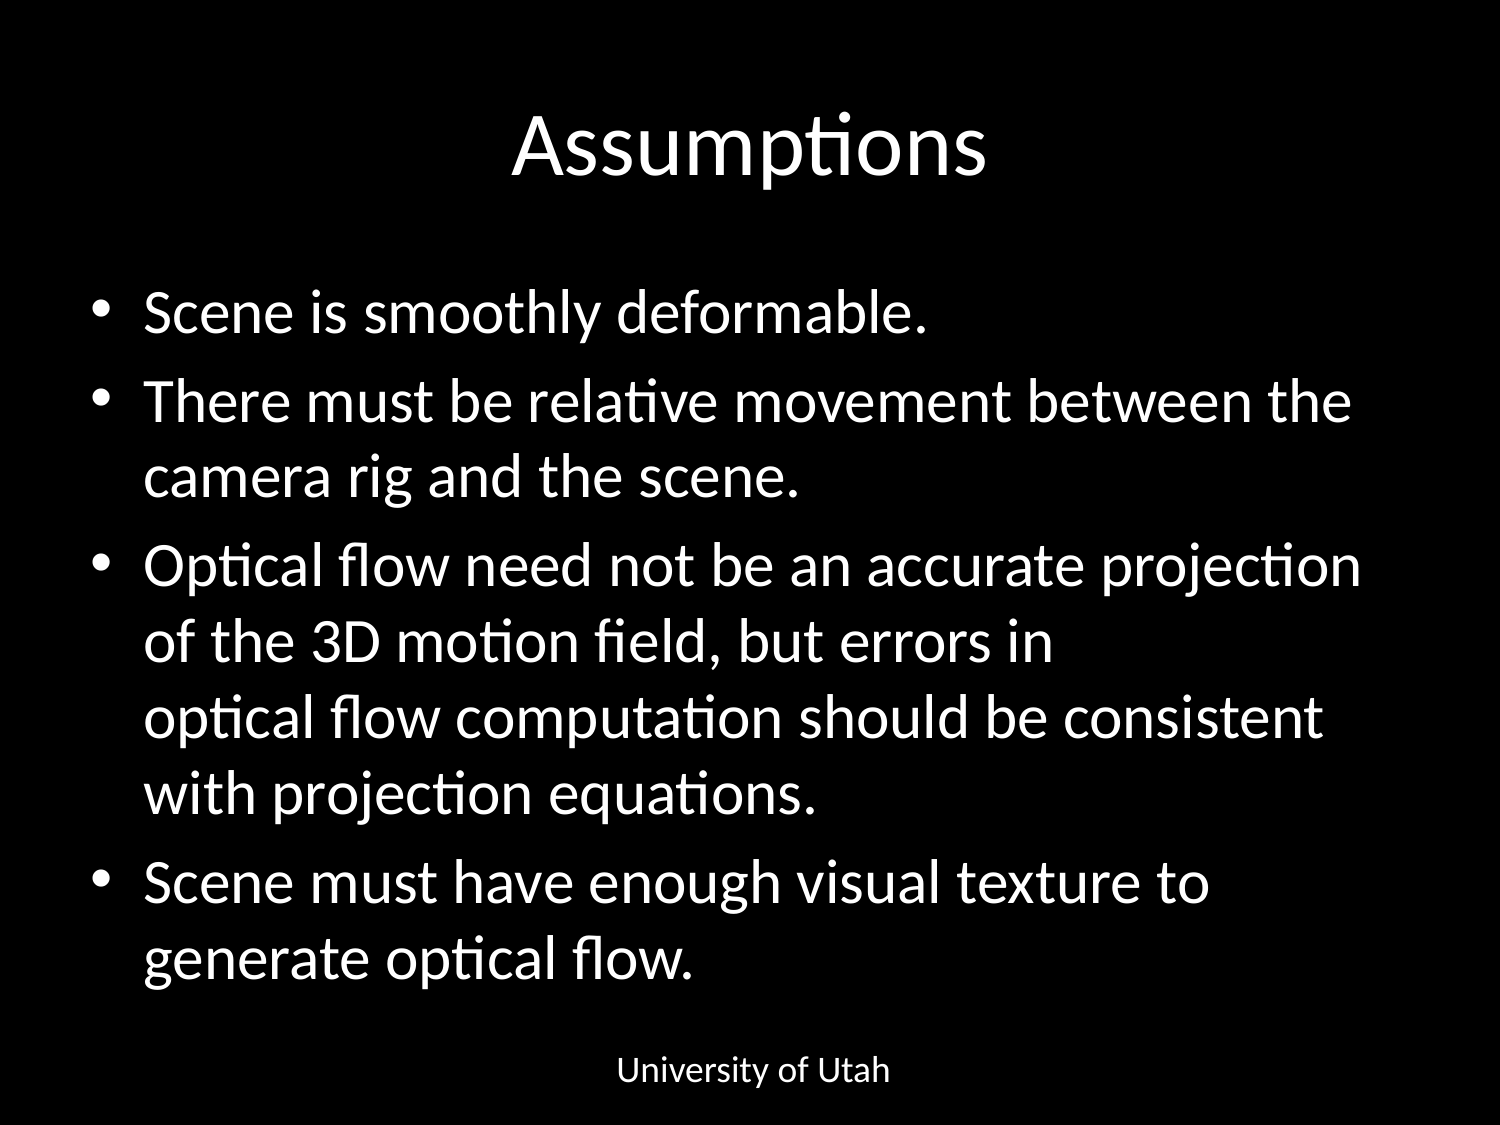

# Assumptions
Scene is smoothly deformable.
There must be relative movement between the camera rig and the scene.
Optical flow need not be an accurate projection of the 3D motion field, but errors in
optical flow computation should be consistent
with projection equations.
Scene must have enough visual texture to generate optical flow.
University of Utah